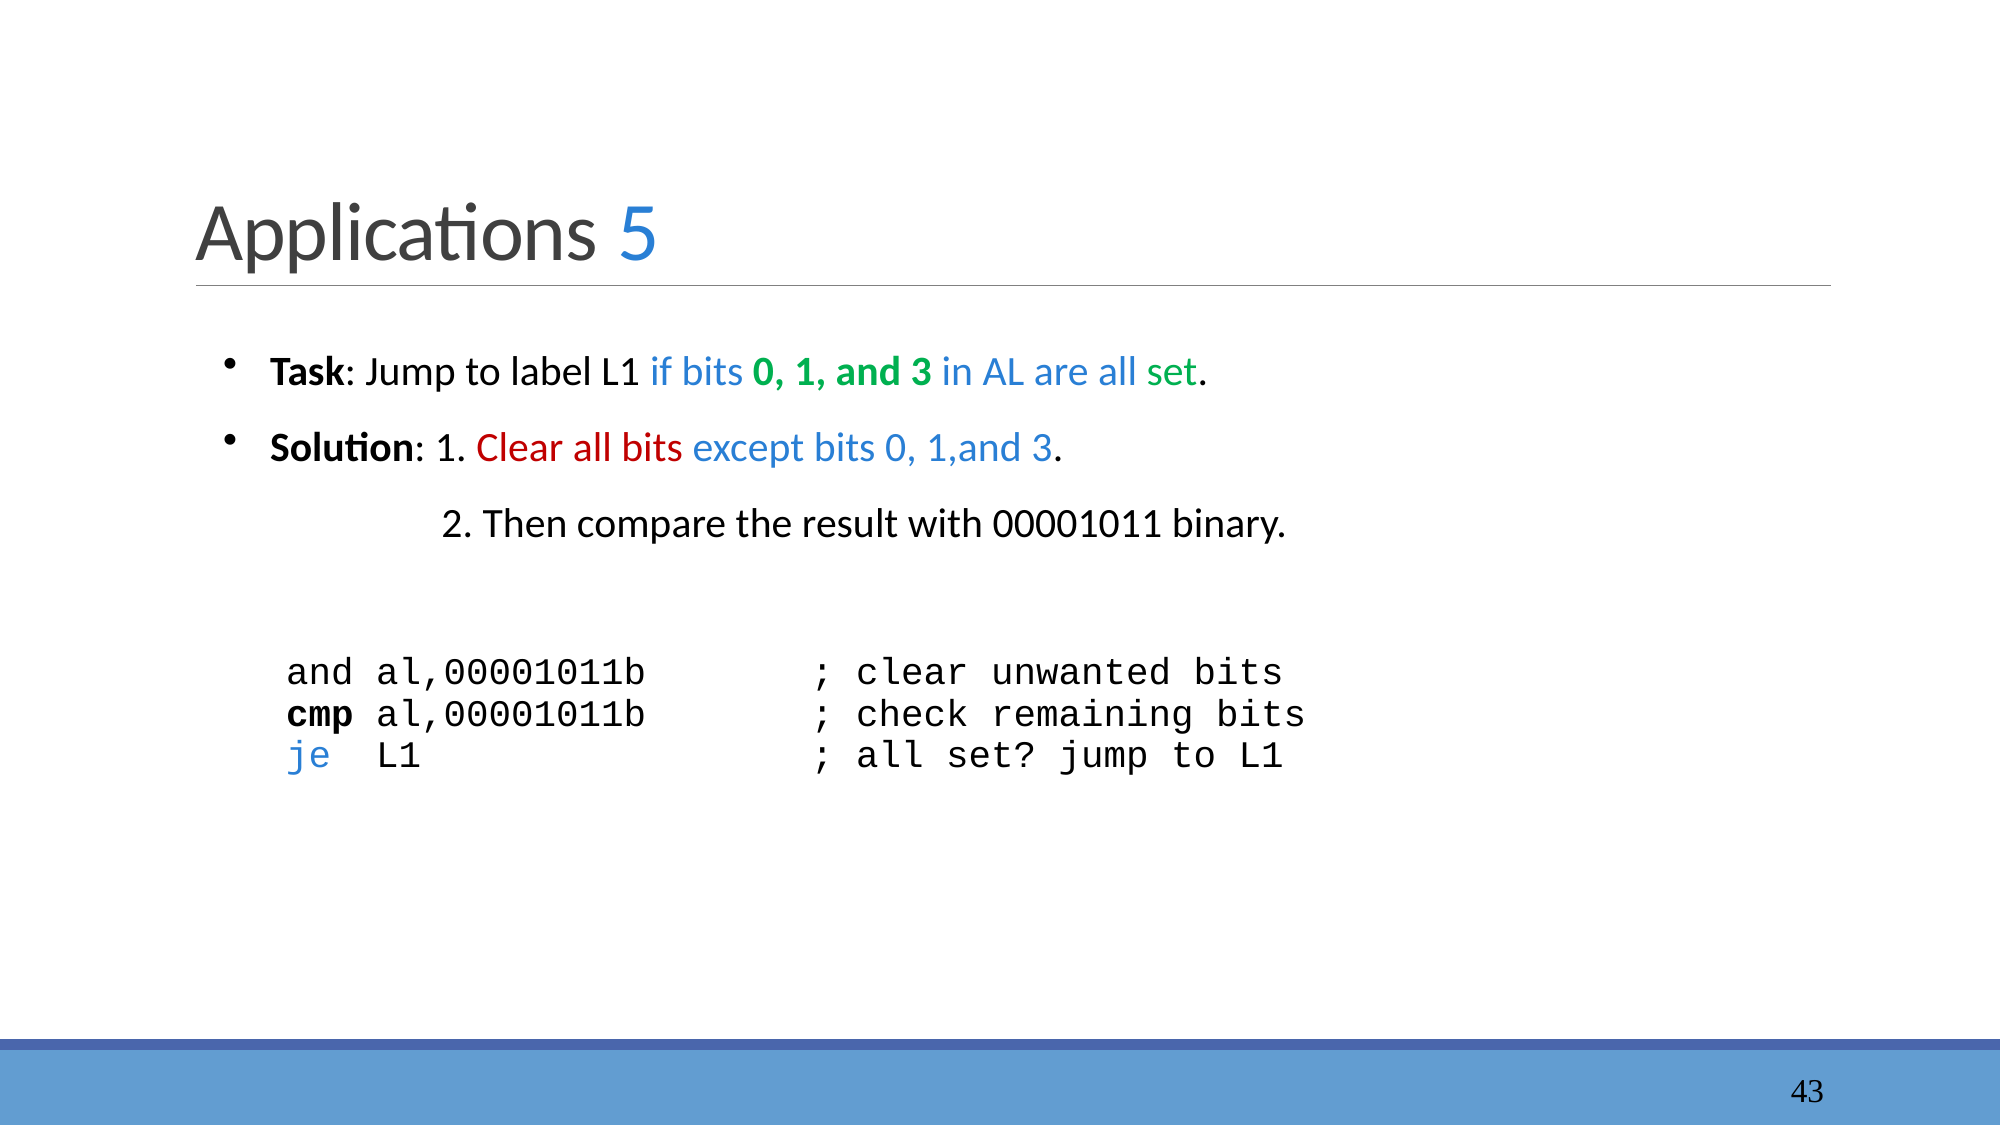

# Applications 5
Task: Jump to label L1 if bits 0, 1, and 3 in AL are all set.
Solution: 1. Clear all bits except bits 0, 1,and 3.
                       2. Then compare the result with 00001011 binary.
and al,00001011b	; clear unwanted bits
cmp al,00001011b	; check remaining bits
je  L1	; all set? jump to L1

43